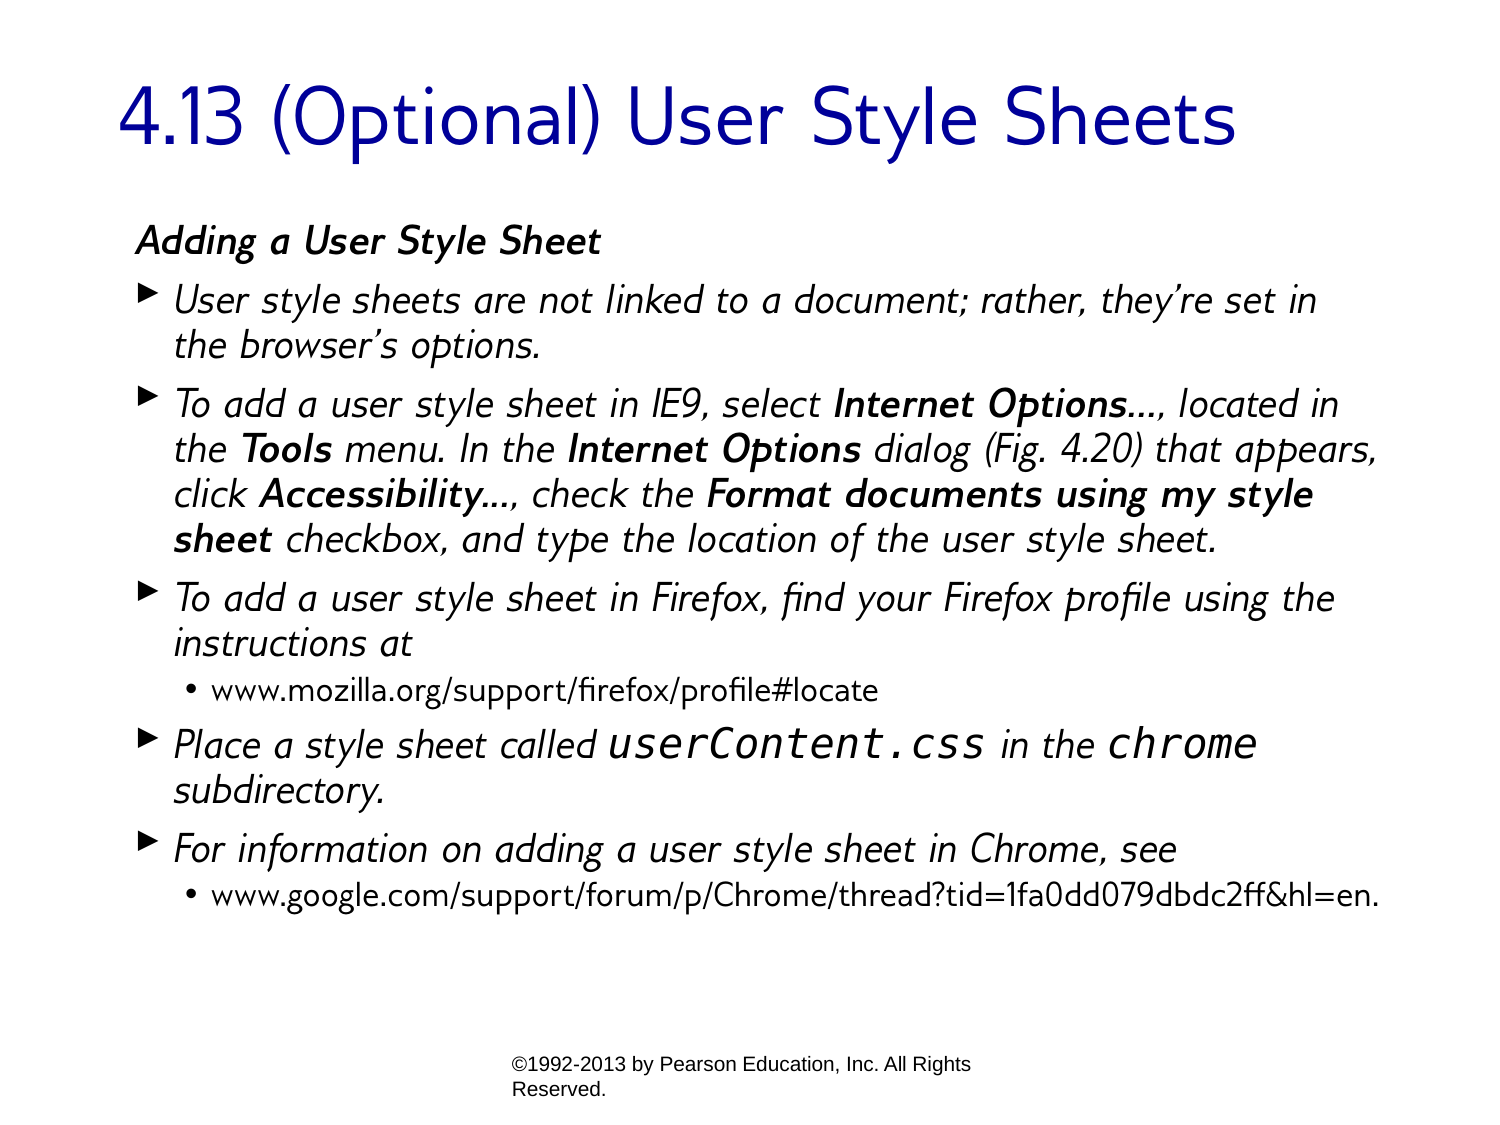

# 4.13 (Optional) User Style Sheets
Adding a User Style Sheet
User style sheets are not linked to a document; rather, they’re set in the browser’s options.
To add a user style sheet in IE9, select Internet Options..., located in the Tools menu. In the Internet Options dialog (Fig. 4.20) that appears, click Accessibility..., check the Format documents using my style sheet checkbox, and type the location of the user style sheet.
To add a user style sheet in Firefox, find your Firefox profile using the instructions at
www.mozilla.org/support/firefox/profile#locate
Place a style sheet called userContent.css in the chrome subdirectory.
For information on adding a user style sheet in Chrome, see
www.google.com/support/forum/p/Chrome/thread?tid=1fa0dd079dbdc2ff&hl=en.
©1992-2013 by Pearson Education, Inc. All Rights Reserved.